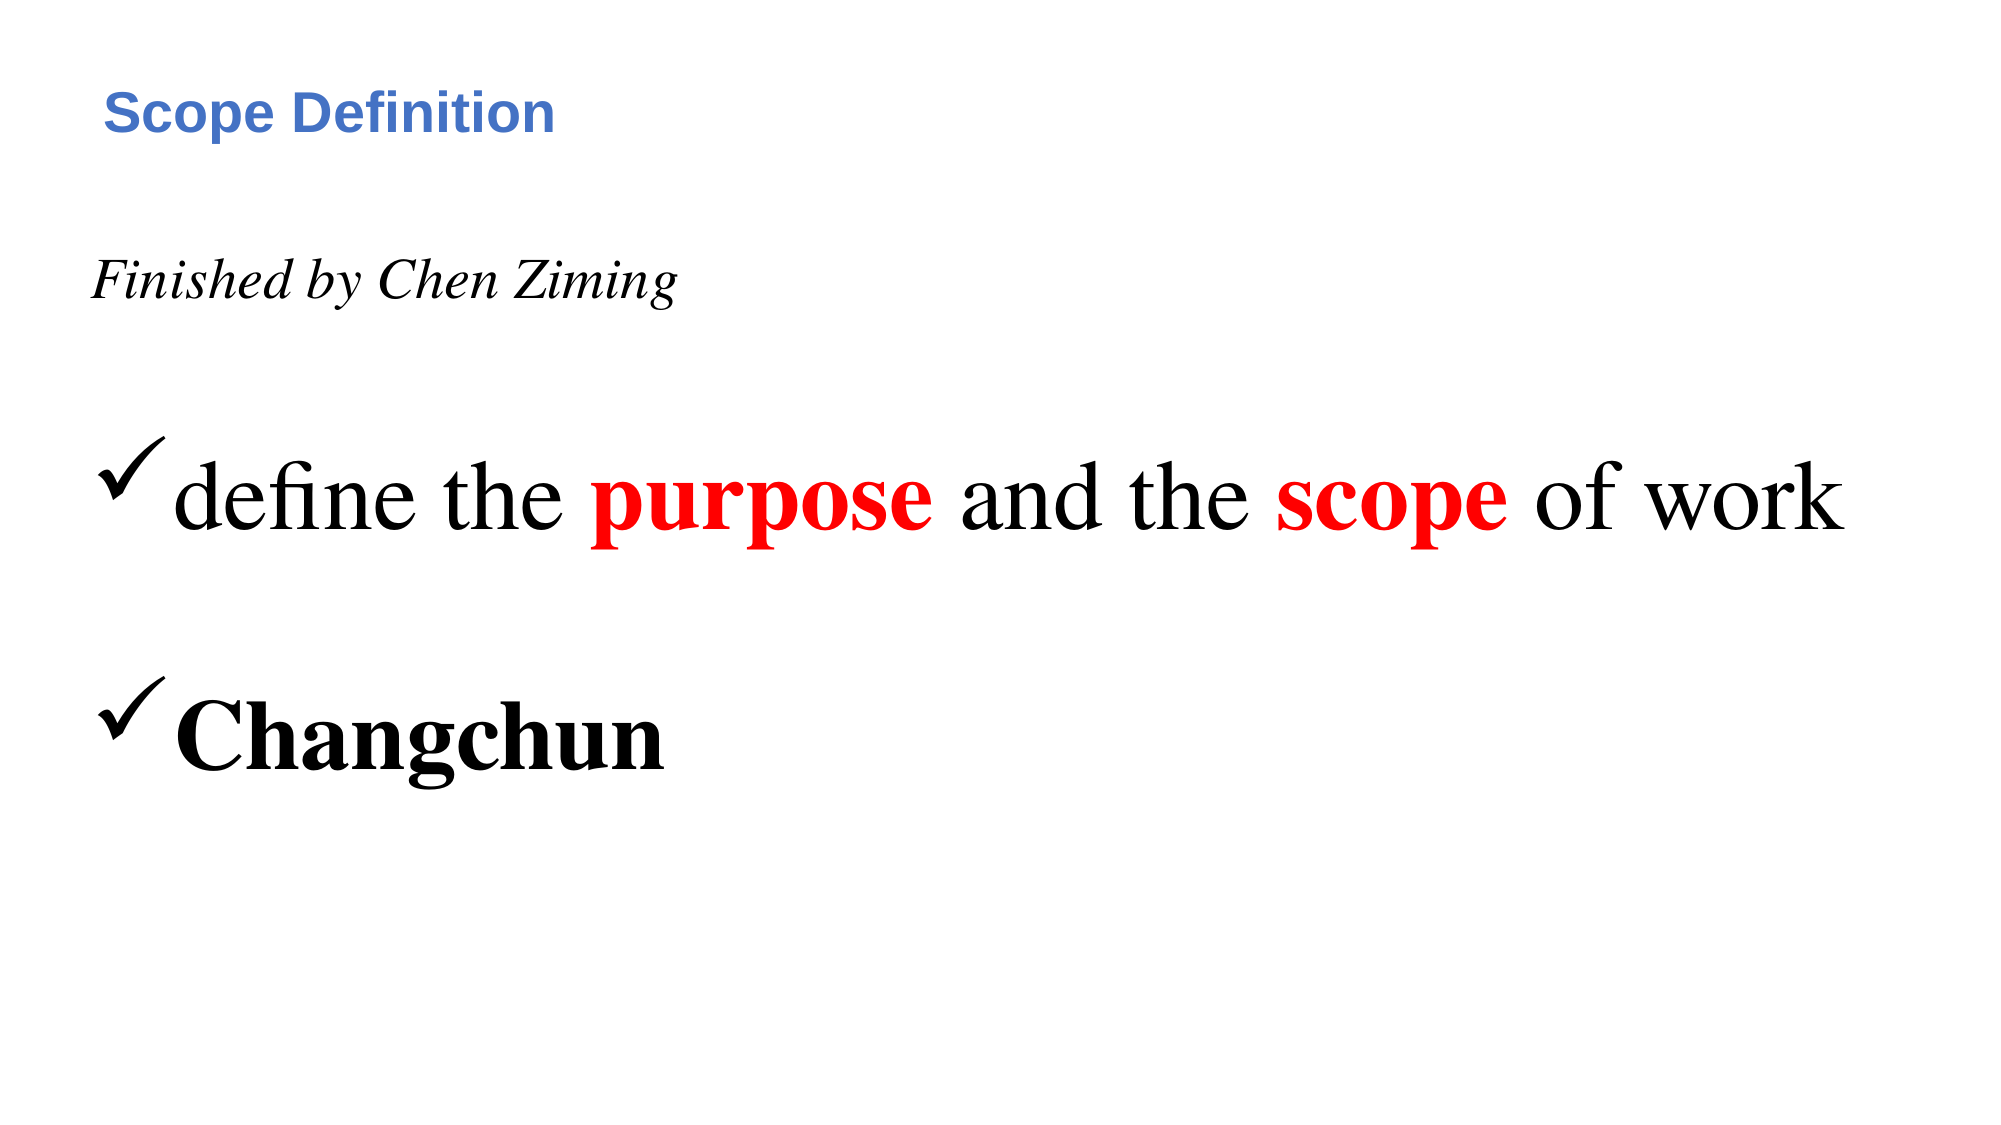

Scope Definition
Finished by Chen Ziming

define the purpose and the scope of work

Changchun